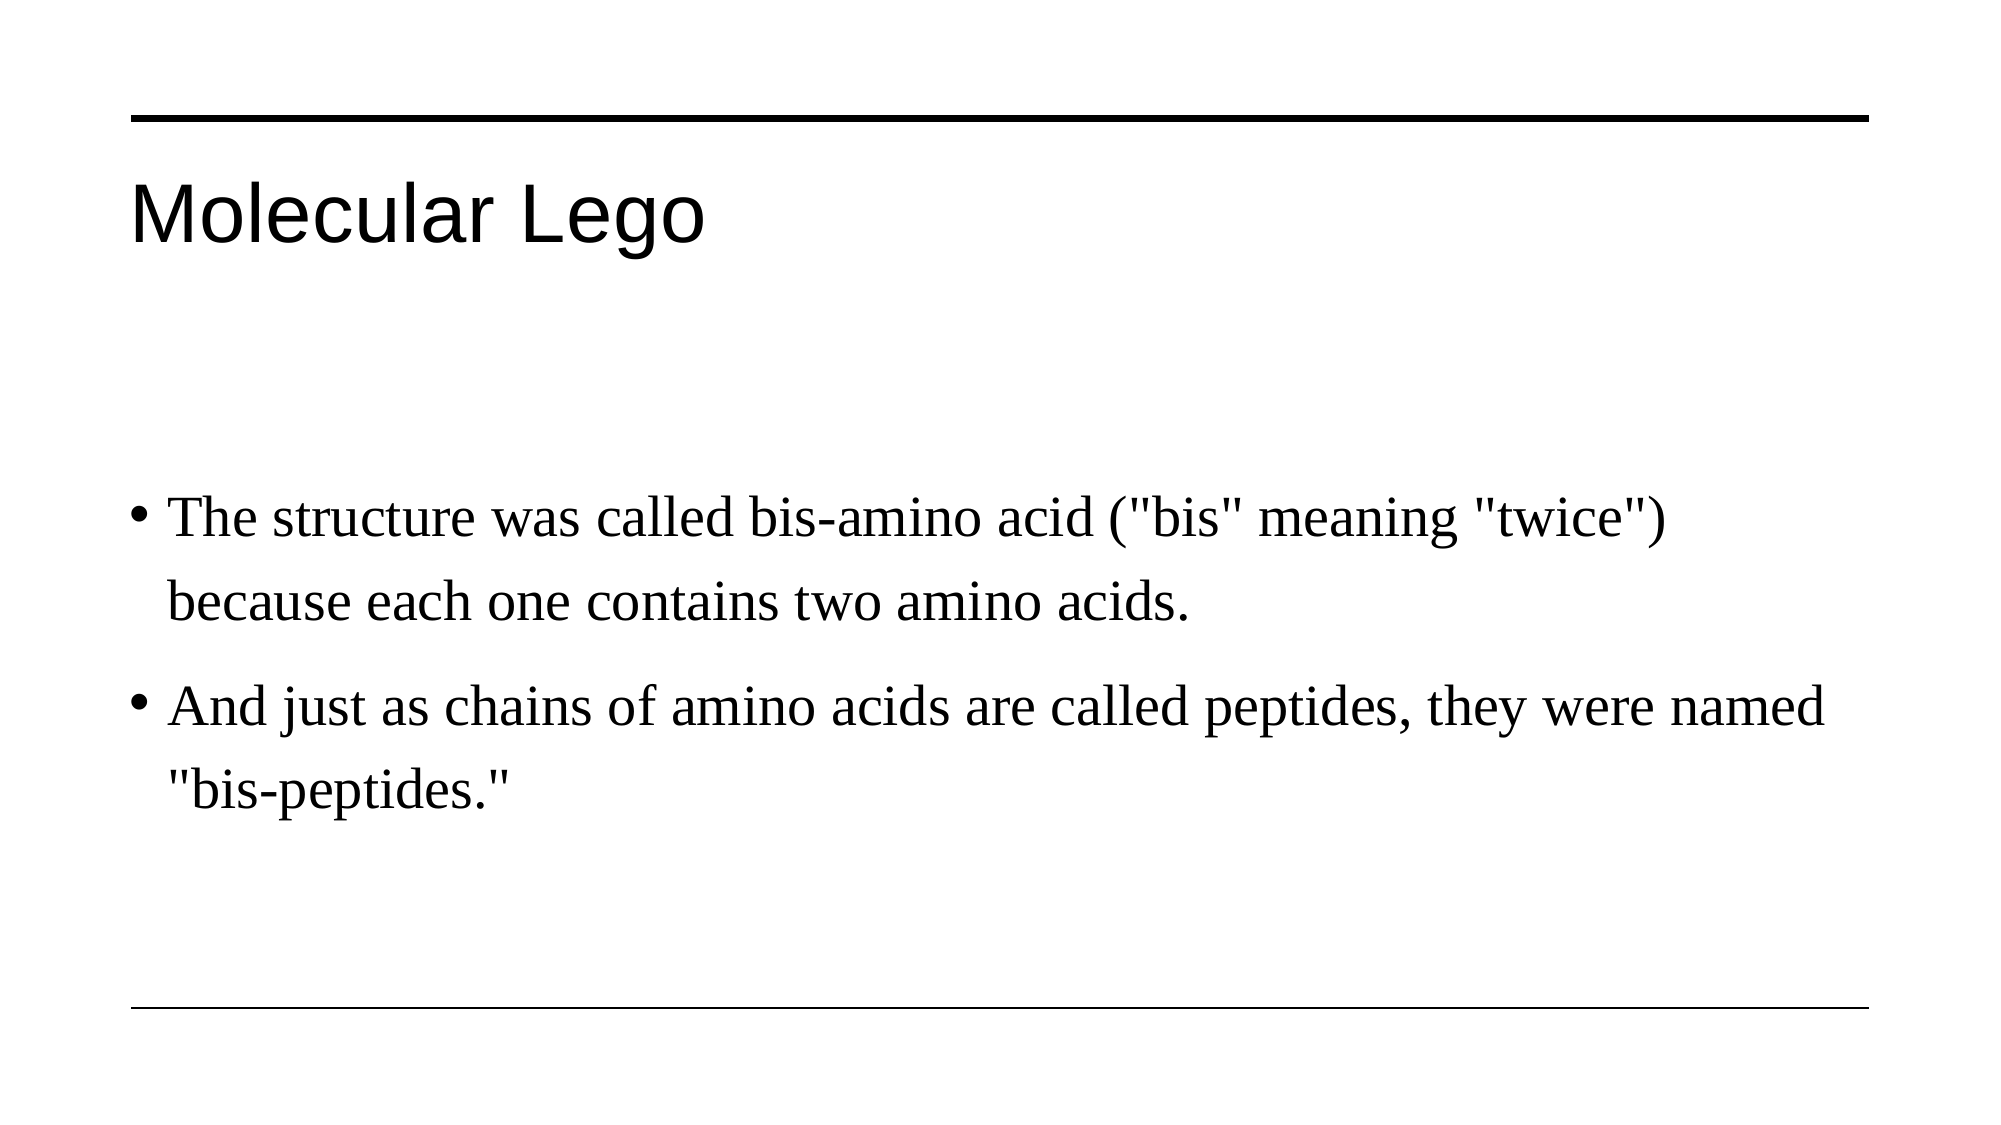

# Molecular Lego

The structure was called bis-amino acid ("bis" meaning "twice") because each one contains two amino acids.
And just as chains of amino acids are called peptides, they were named  "bis-peptides."